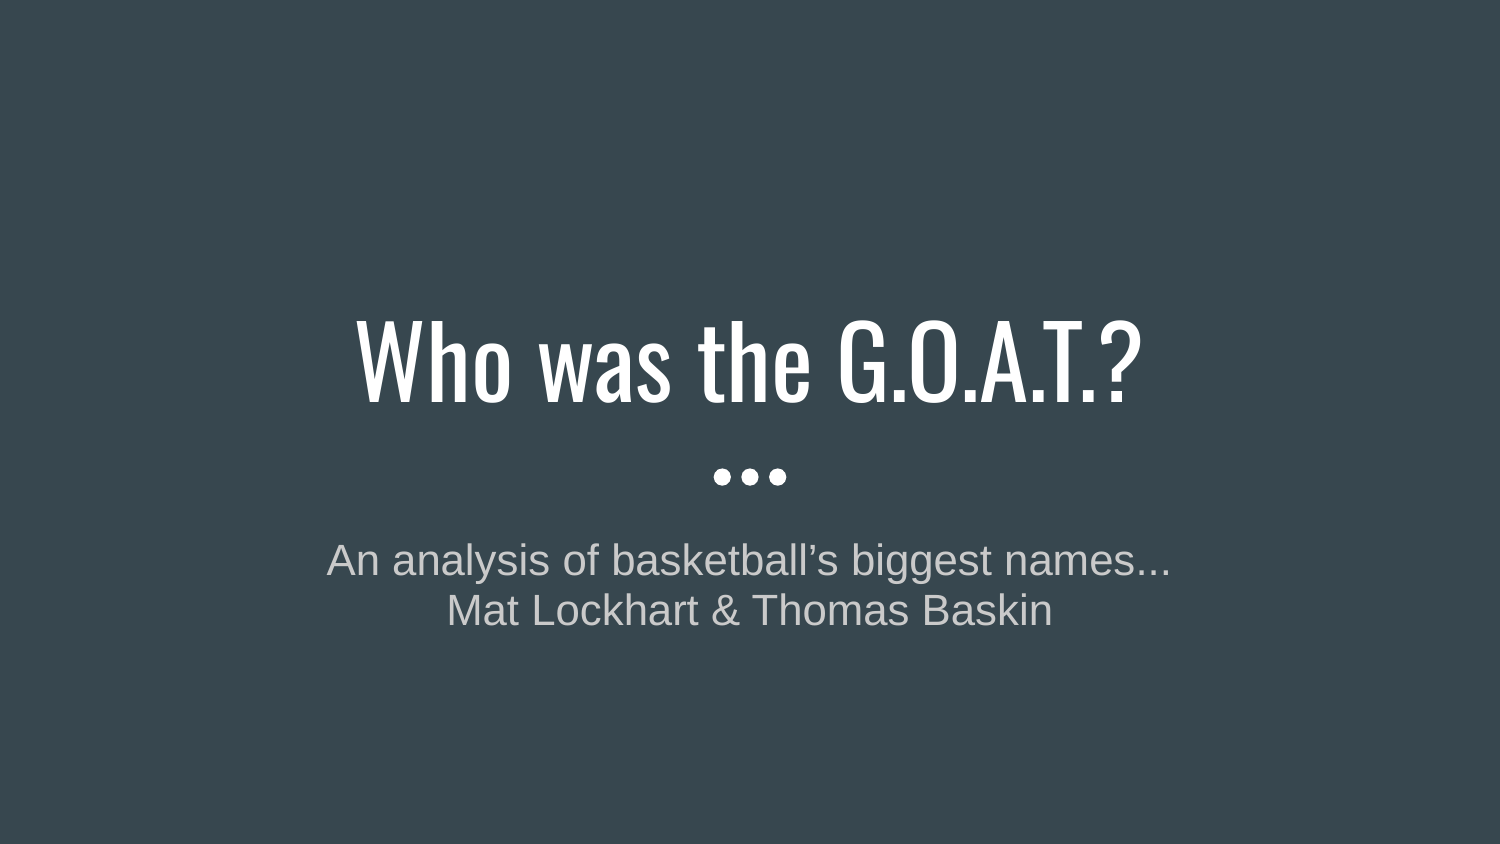

# Who was the G.O.A.T.?
An analysis of basketball’s biggest names...
Mat Lockhart & Thomas Baskin